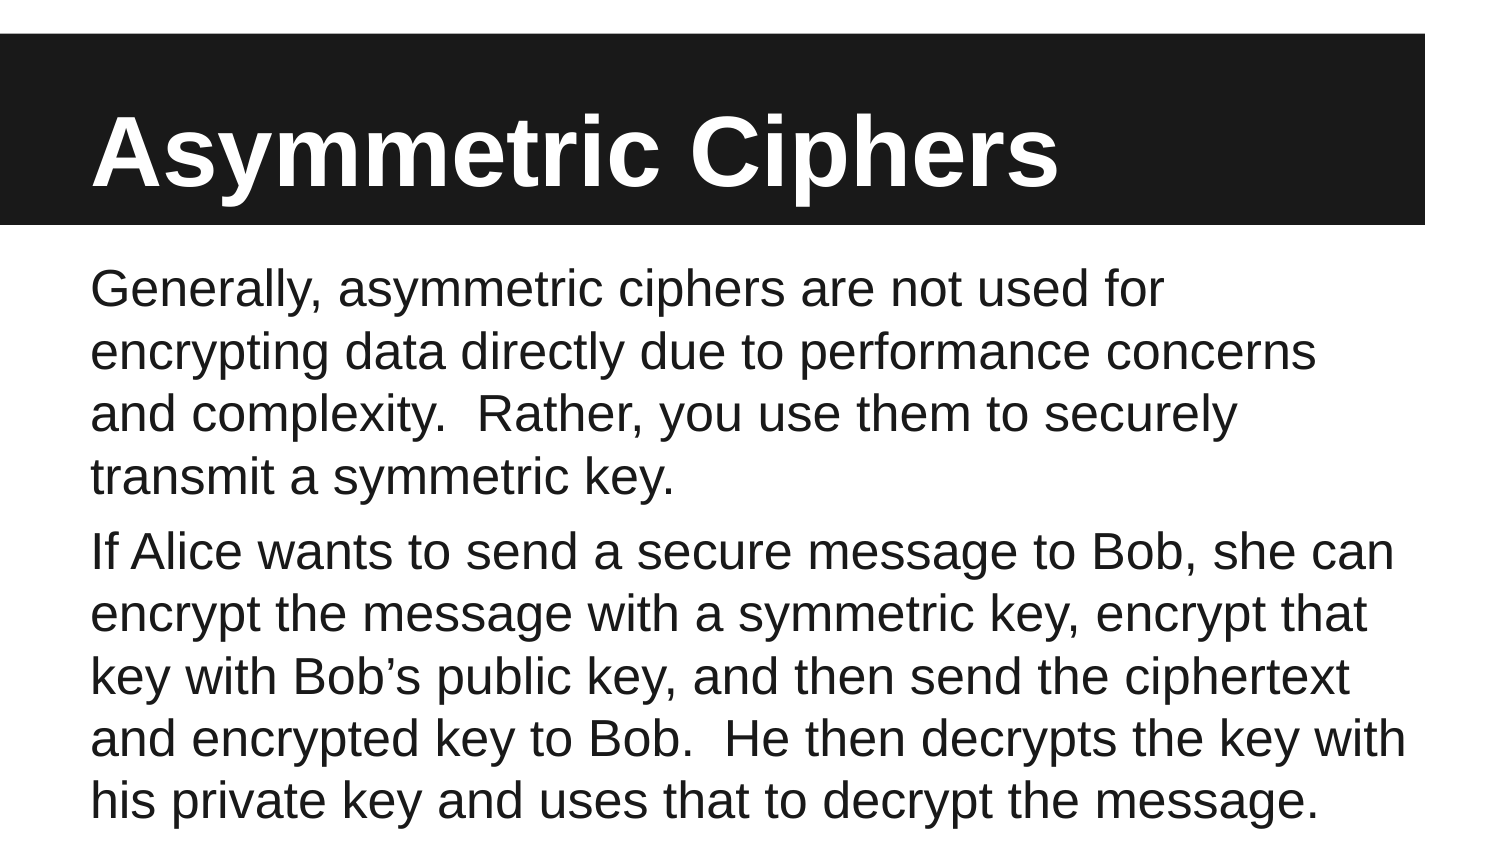

# Asymmetric Ciphers
Generally, asymmetric ciphers are not used for encrypting data directly due to performance concerns and complexity.  Rather, you use them to securely transmit a symmetric key.
If Alice wants to send a secure message to Bob, she can encrypt the message with a symmetric key, encrypt that key with Bob’s public key, and then send the ciphertext and encrypted key to Bob.  He then decrypts the key with his private key and uses that to decrypt the message.